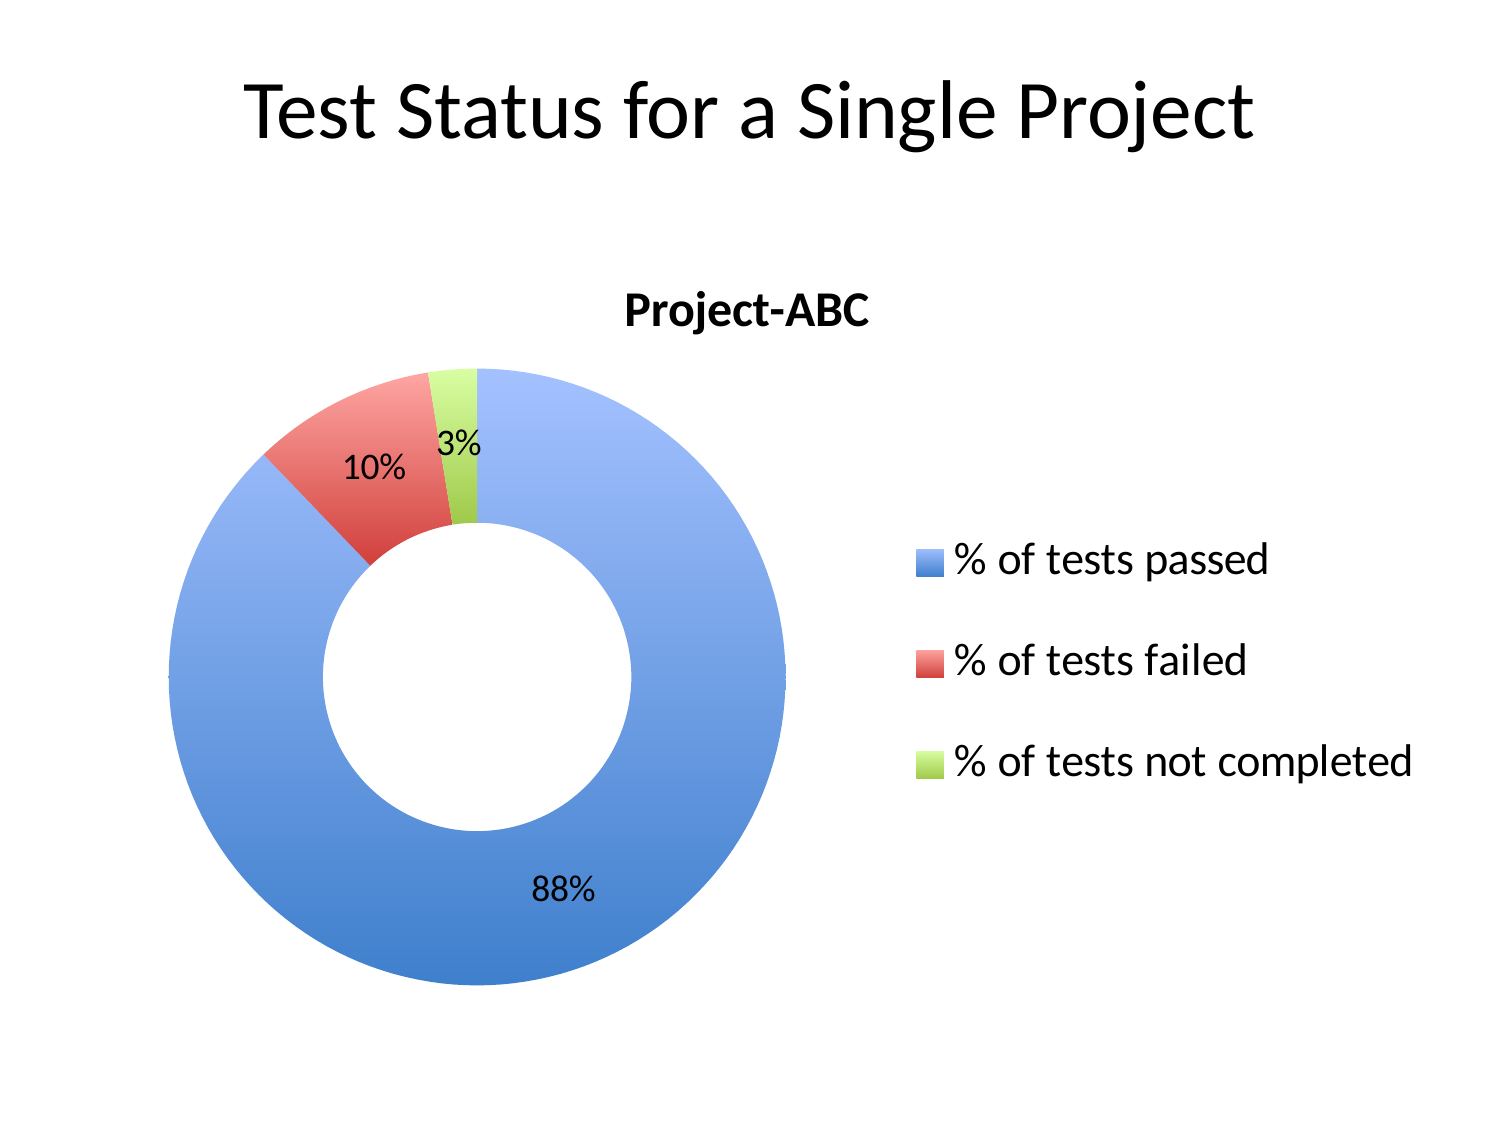

# Test Status for a Single Project

### Chart: Project-ABC

| Category | Proj-Backick |
|---|---|
| % of tests passed | 88.2 |
| % of tests failed | 9.67 |
| % of tests not completed | 2.56 |